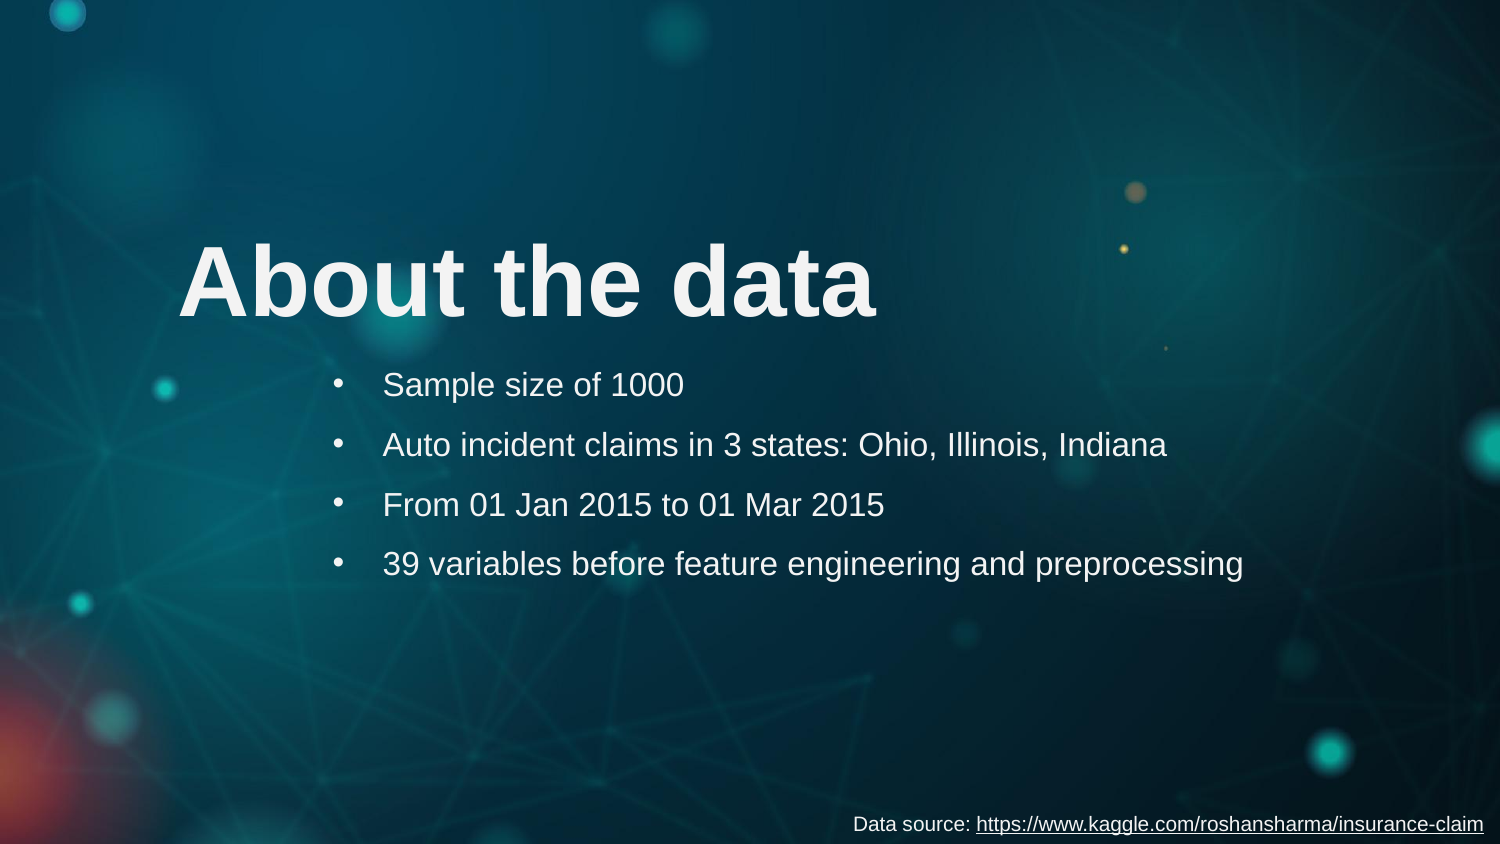

# About the data
Sample size of 1000
Auto incident claims in 3 states: Ohio, Illinois, Indiana
From 01 Jan 2015 to 01 Mar 2015
39 variables before feature engineering and preprocessing
Data source: https://www.kaggle.com/roshansharma/insurance-claim